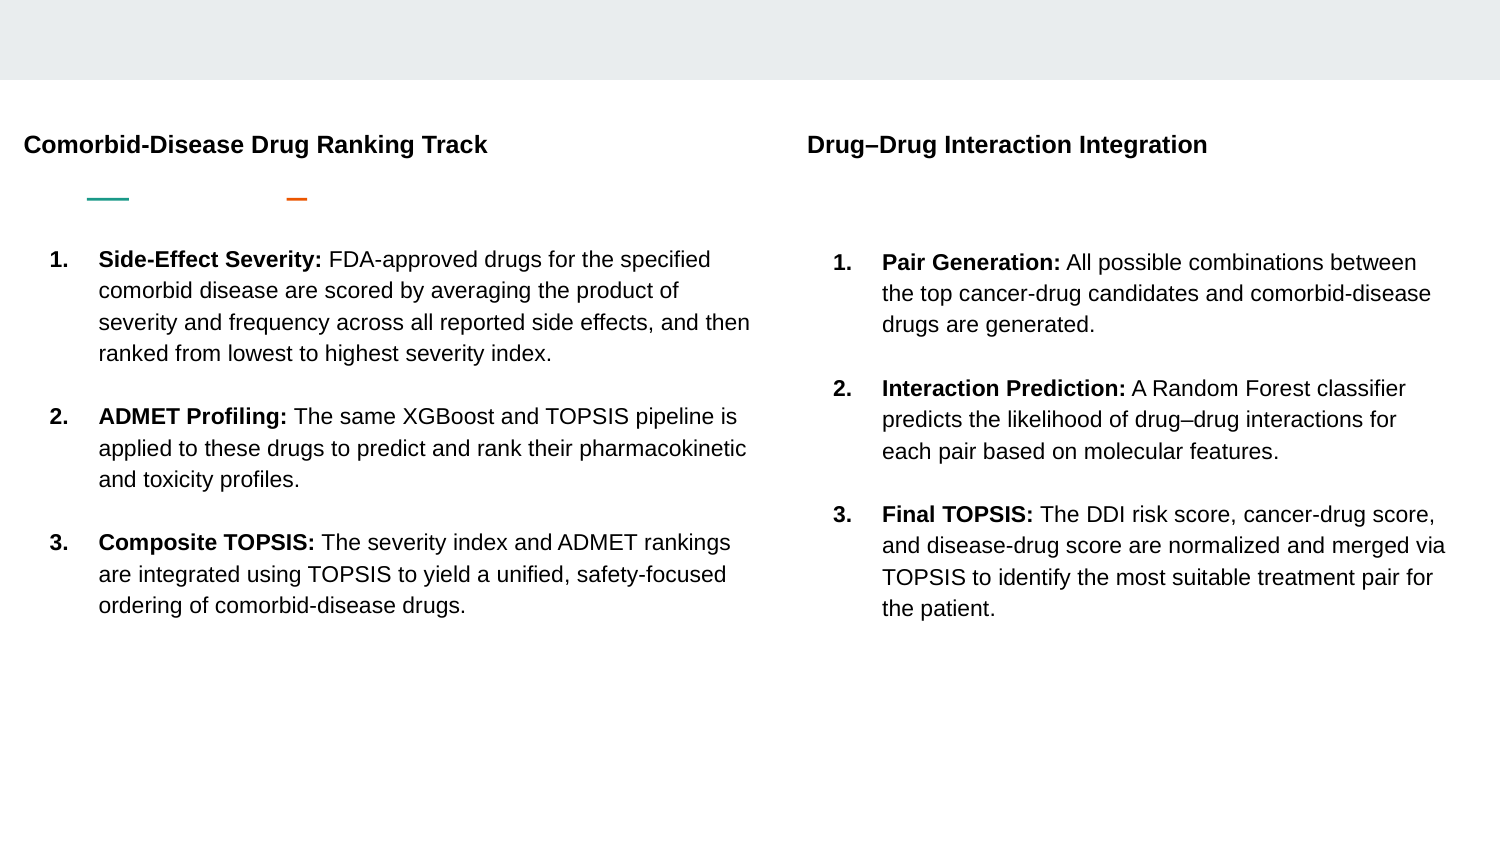

Comorbid‑Disease Drug Ranking Track

Side‑Effect Severity: FDA-approved drugs for the specified comorbid disease are scored by averaging the product of severity and frequency across all reported side effects, and then ranked from lowest to highest severity index.
ADMET Profiling: The same XGBoost and TOPSIS pipeline is applied to these drugs to predict and rank their pharmacokinetic and toxicity profiles.
Composite TOPSIS: The severity index and ADMET rankings are integrated using TOPSIS to yield a unified, safety-focused ordering of comorbid-disease drugs.

Drug–Drug Interaction Integration

Pair Generation: All possible combinations between the top cancer-drug candidates and comorbid-disease drugs are generated.
Interaction Prediction: A Random Forest classifier predicts the likelihood of drug–drug interactions for each pair based on molecular features.
Final TOPSIS: The DDI risk score, cancer-drug score, and disease-drug score are normalized and merged via TOPSIS to identify the most suitable treatment pair for the patient.